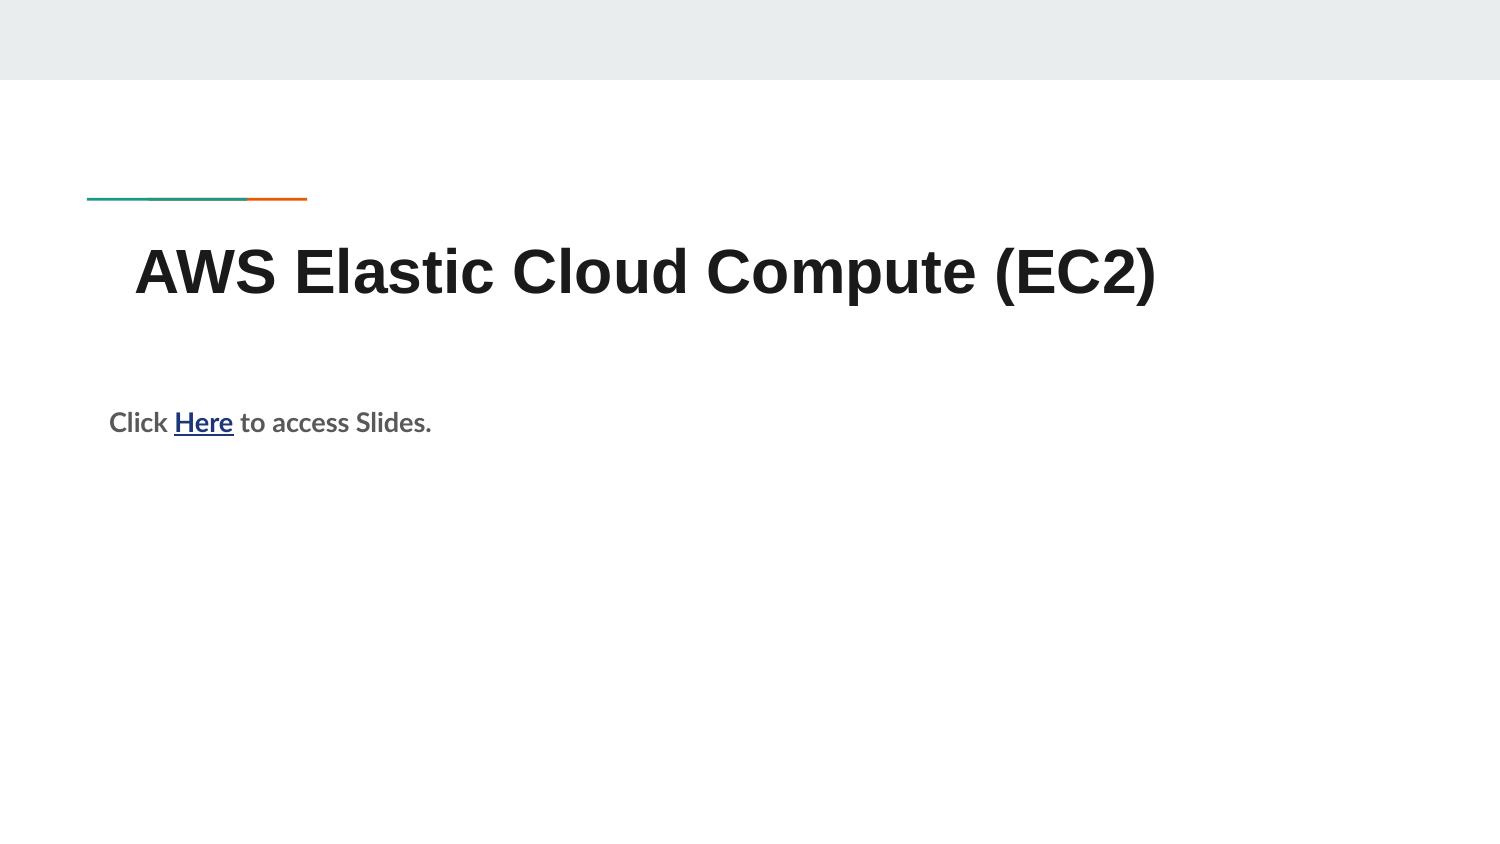

# AWS Elastic Cloud Compute (EC2)

Click Here to access Slides.